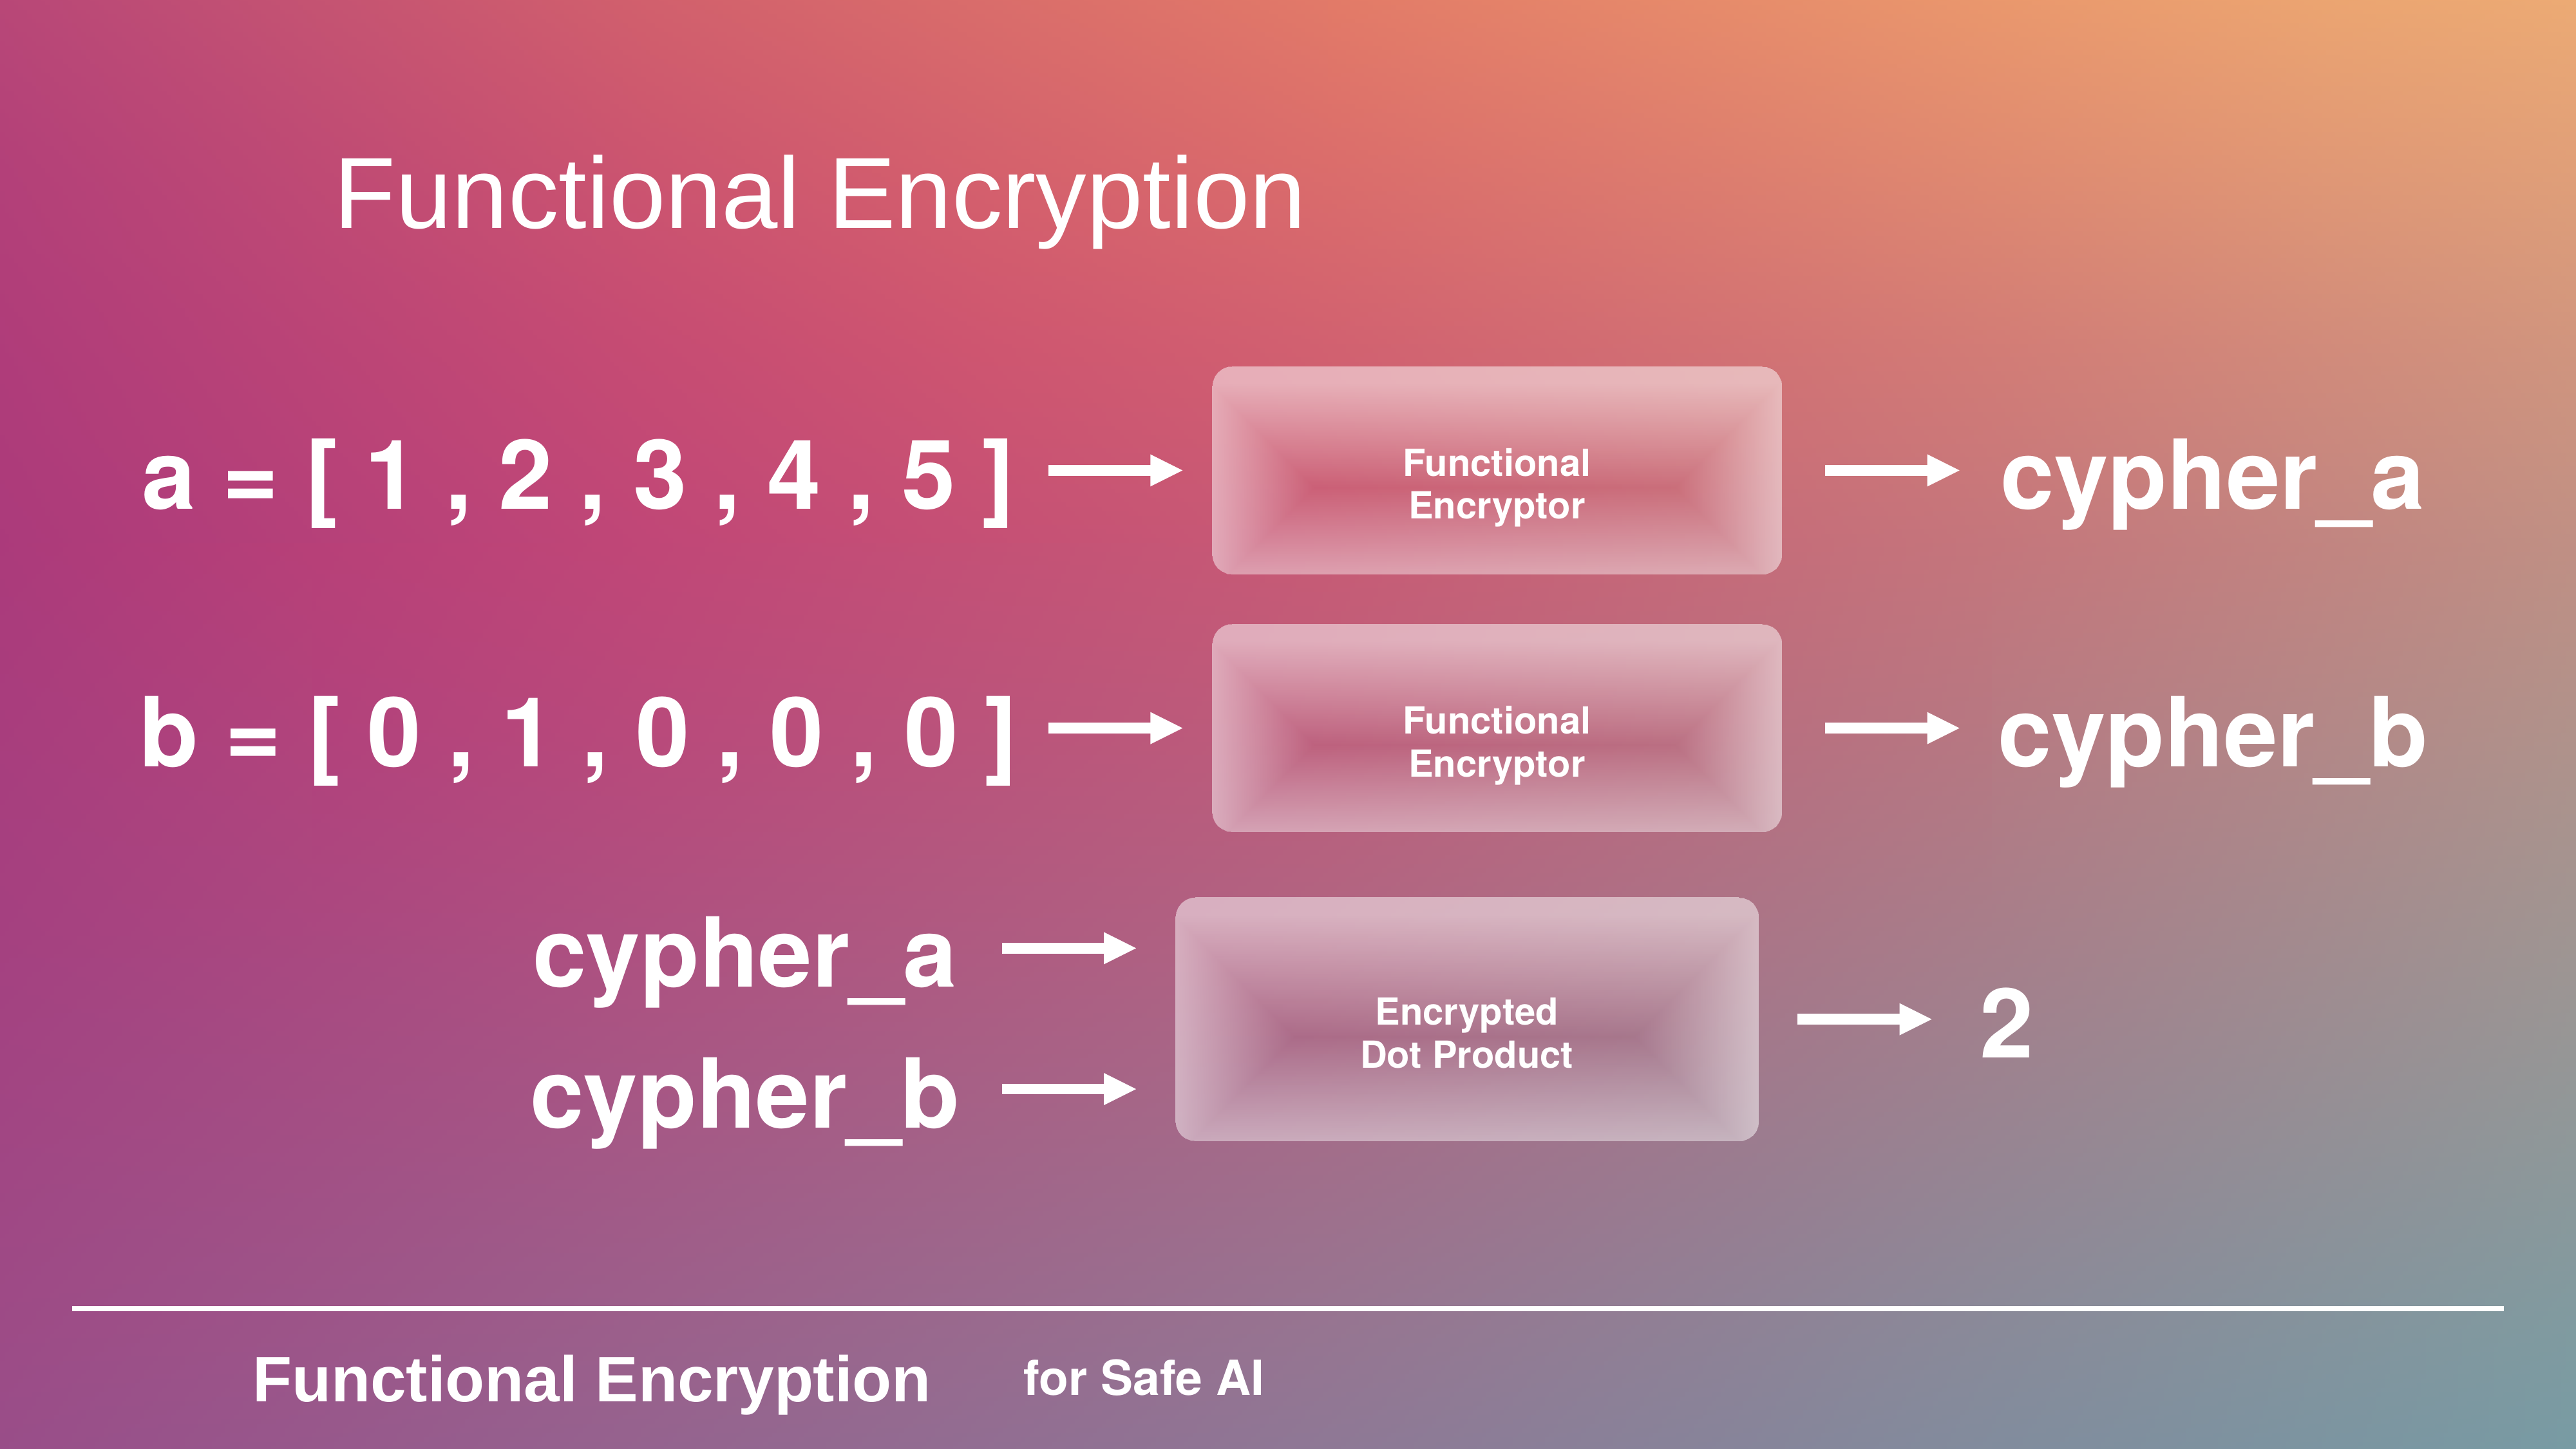

Functional Encryption
Functional
Encryptor
a = [ 1 , 2 , 3 , 4 , 5 ]
cypher_a

Functional
Encryptor
b = [ 0 , 1 , 0 , 0 , 0 ]
cypher_b

cypher_a
Encrypted
Dot Product

2

cypher_b

Functional Encryption
for Safe AI